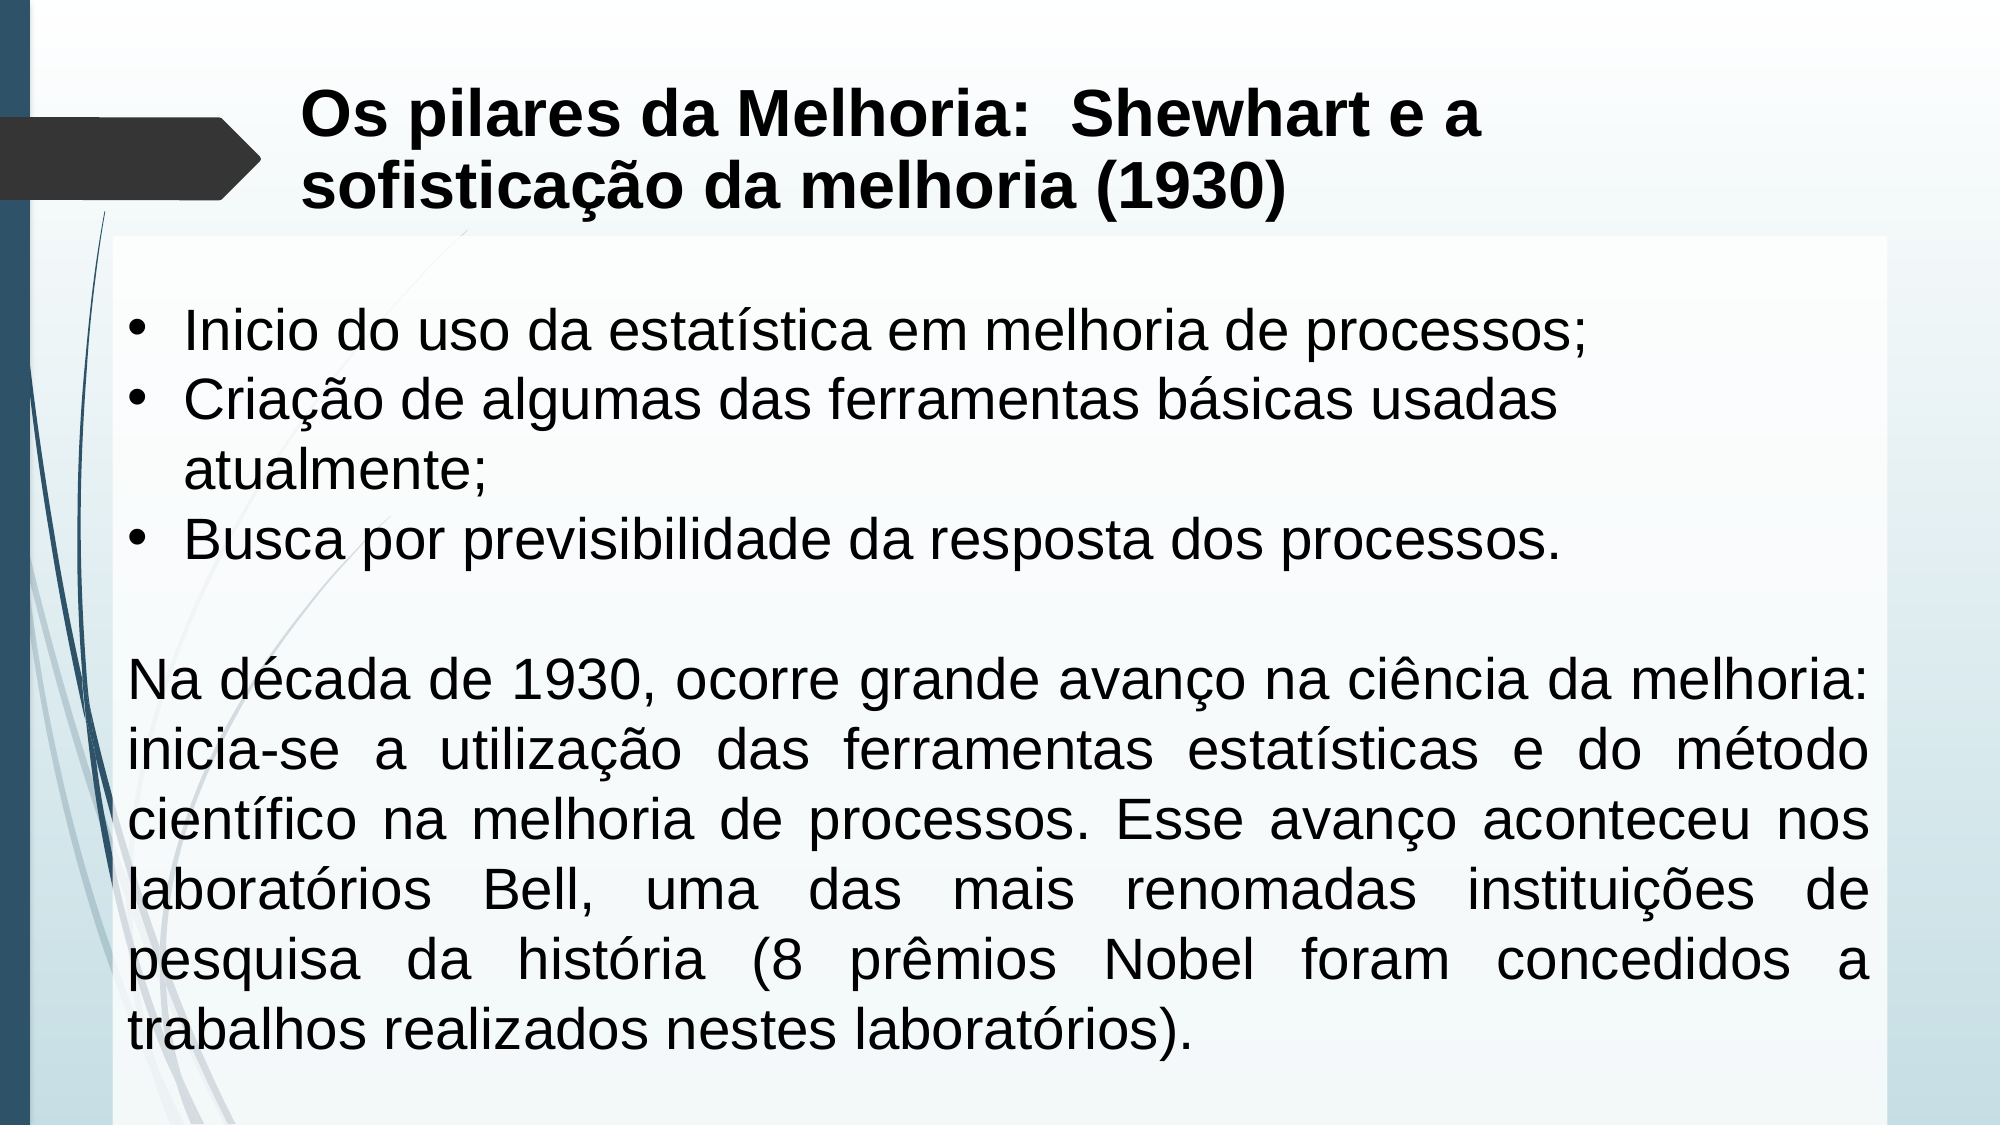

Os pilares da Melhoria:  Shewhart e a sofisticação da melhoria (1930)

Inicio do uso da estatística em melhoria de processos;
Criação de algumas das ferramentas básicas usadas atualmente;
Busca por previsibilidade da resposta dos processos.

Na década de 1930, ocorre grande avanço na ciência da melhoria: inicia-se a utilização das ferramentas estatísticas e do método científico na melhoria de processos. Esse avanço aconteceu nos laboratórios Bell, uma das mais renomadas instituições de pesquisa da história (8 prêmios Nobel foram concedidos a trabalhos realizados nestes laboratórios).